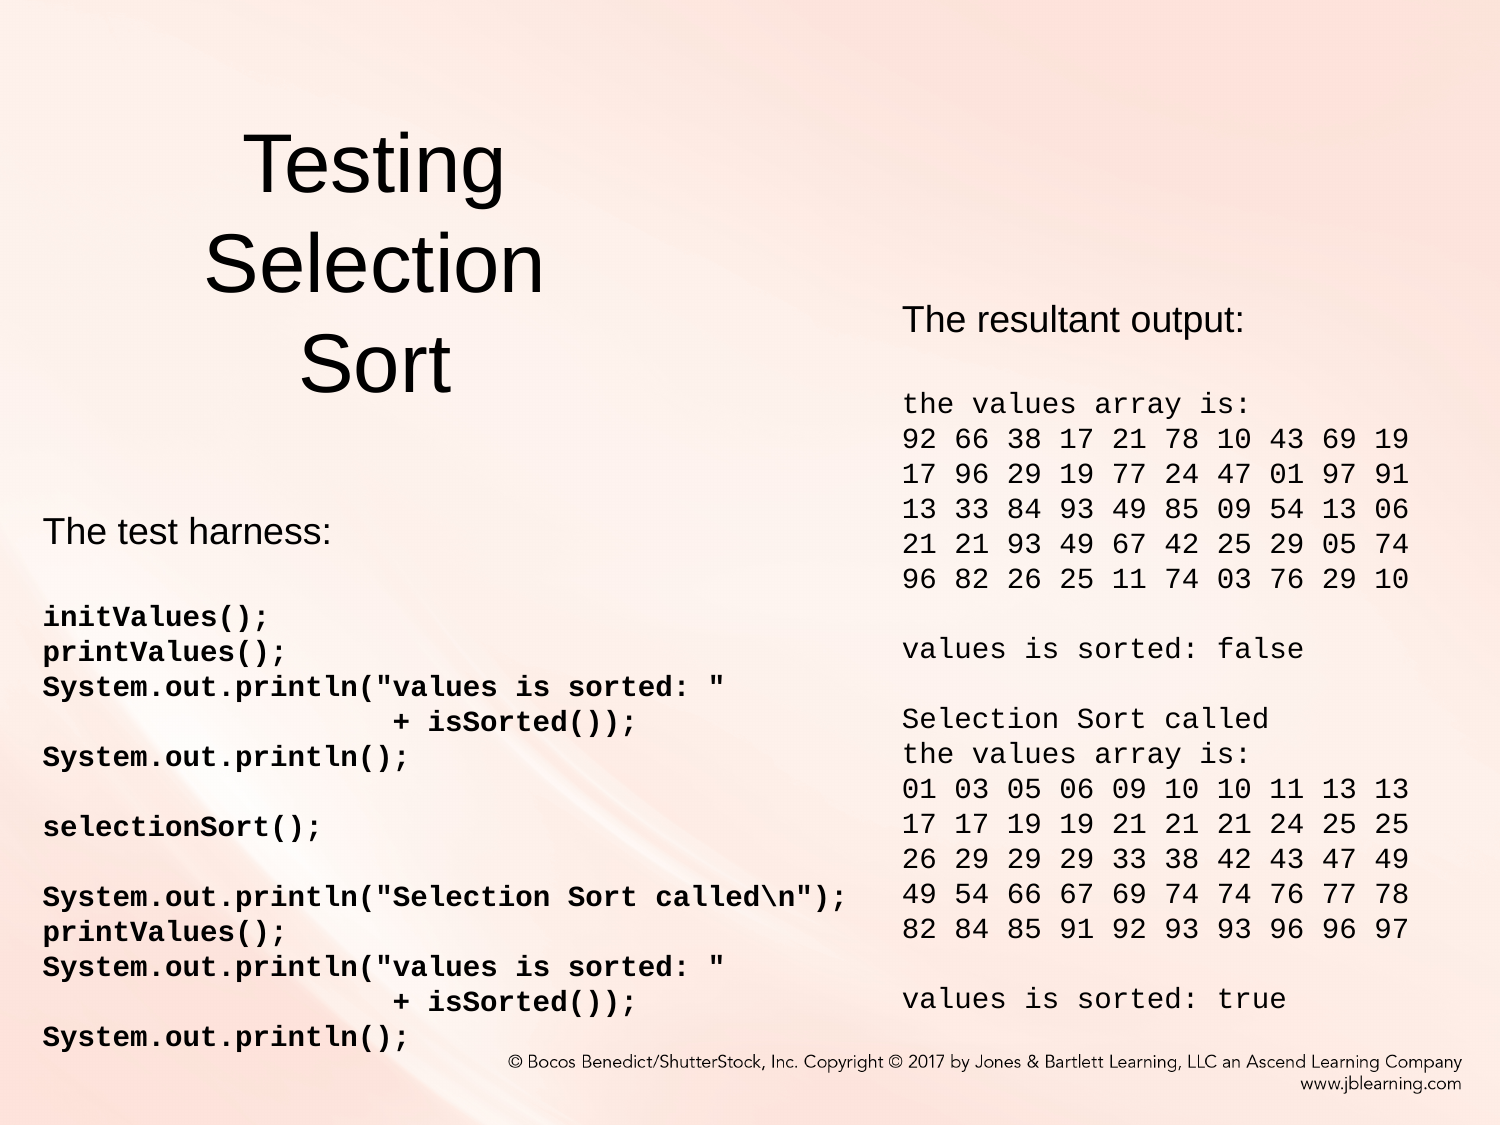

# Testing Selection Sort
The resultant output:

the values array is:
92 66 38 17 21 78 10 43 69 19
17 96 29 19 77 24 47 01 97 91
13 33 84 93 49 85 09 54 13 06
21 21 93 49 67 42 25 29 05 74
96 82 26 25 11 74 03 76 29 10

values is sorted: false

Selection Sort called
the values array is:
01 03 05 06 09 10 10 11 13 13
17 17 19 19 21 21 21 24 25 25
26 29 29 29 33 38 42 43 47 49
49 54 66 67 69 74 74 76 77 78
82 84 85 91 92 93 93 96 96 97

values is sorted: true
The test harness:

initValues();
printValues();
System.out.println("values is sorted: "
                    + isSorted());
System.out.println();

selectionSort();

System.out.println("Selection Sort called\n");
printValues();
System.out.println("values is sorted: "
                    + isSorted());
System.out.println();